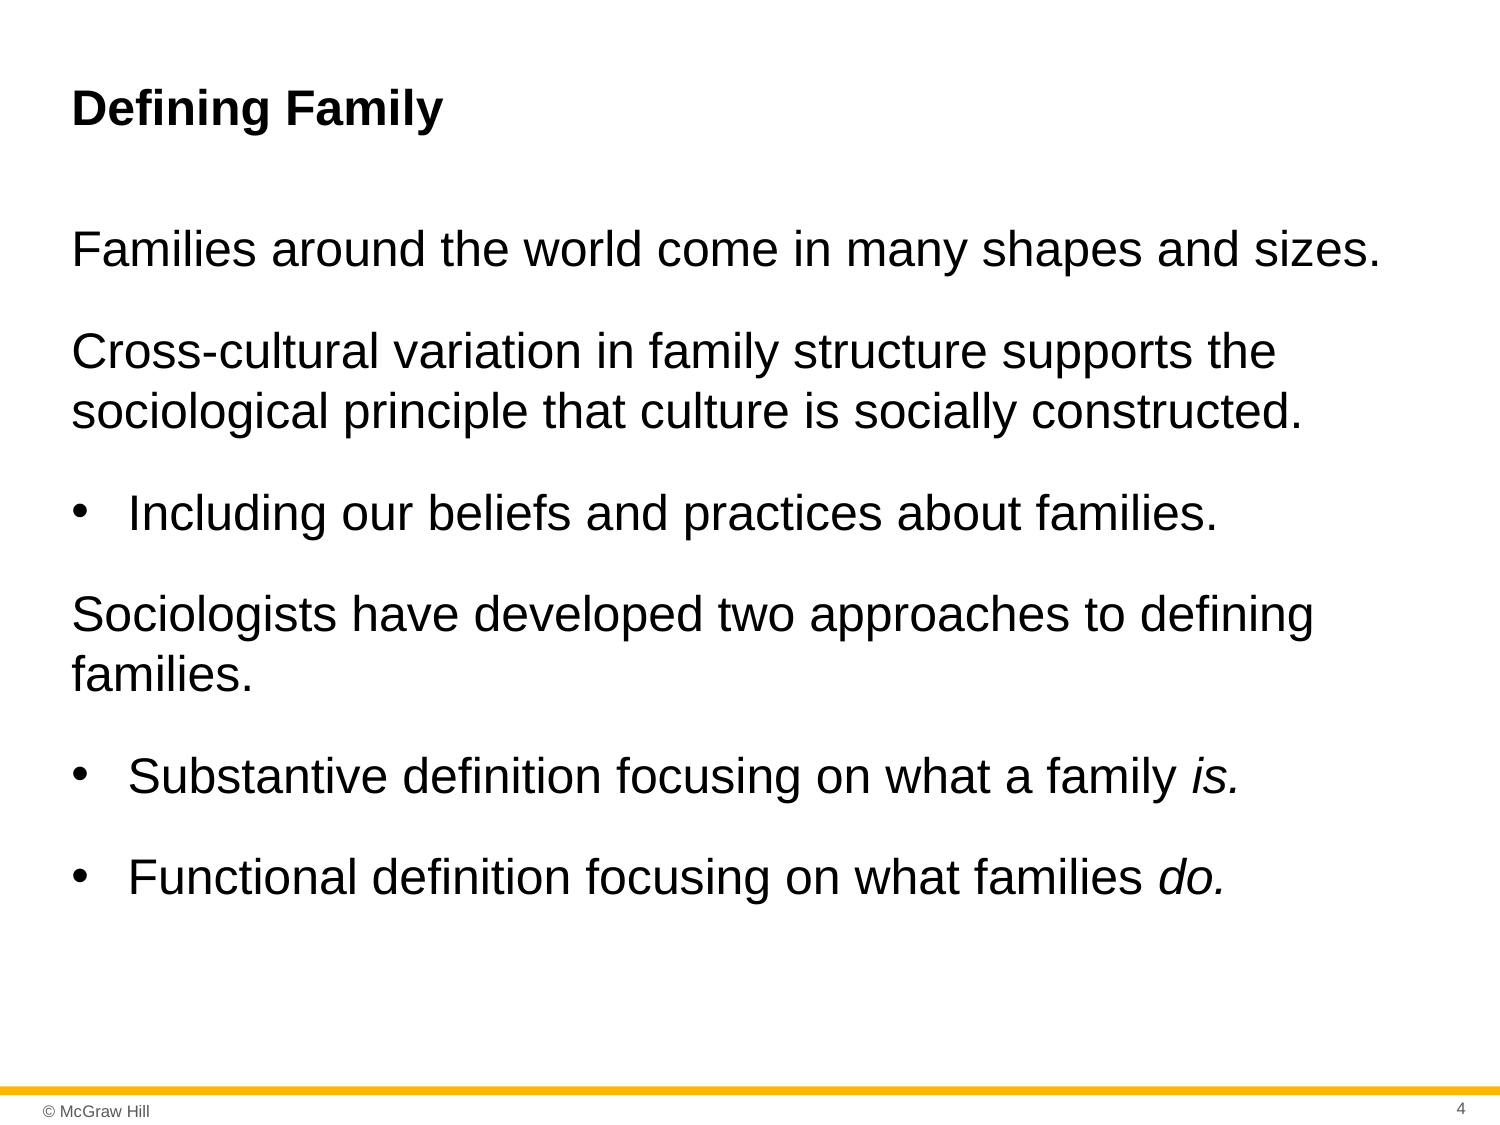

# Defining Family
Families around the world come in many shapes and sizes.
Cross-cultural variation in family structure supports the sociological principle that culture is socially constructed.
Including our beliefs and practices about families.
Sociologists have developed two approaches to defining families.
Substantive definition focusing on what a family is.
Functional definition focusing on what families do.